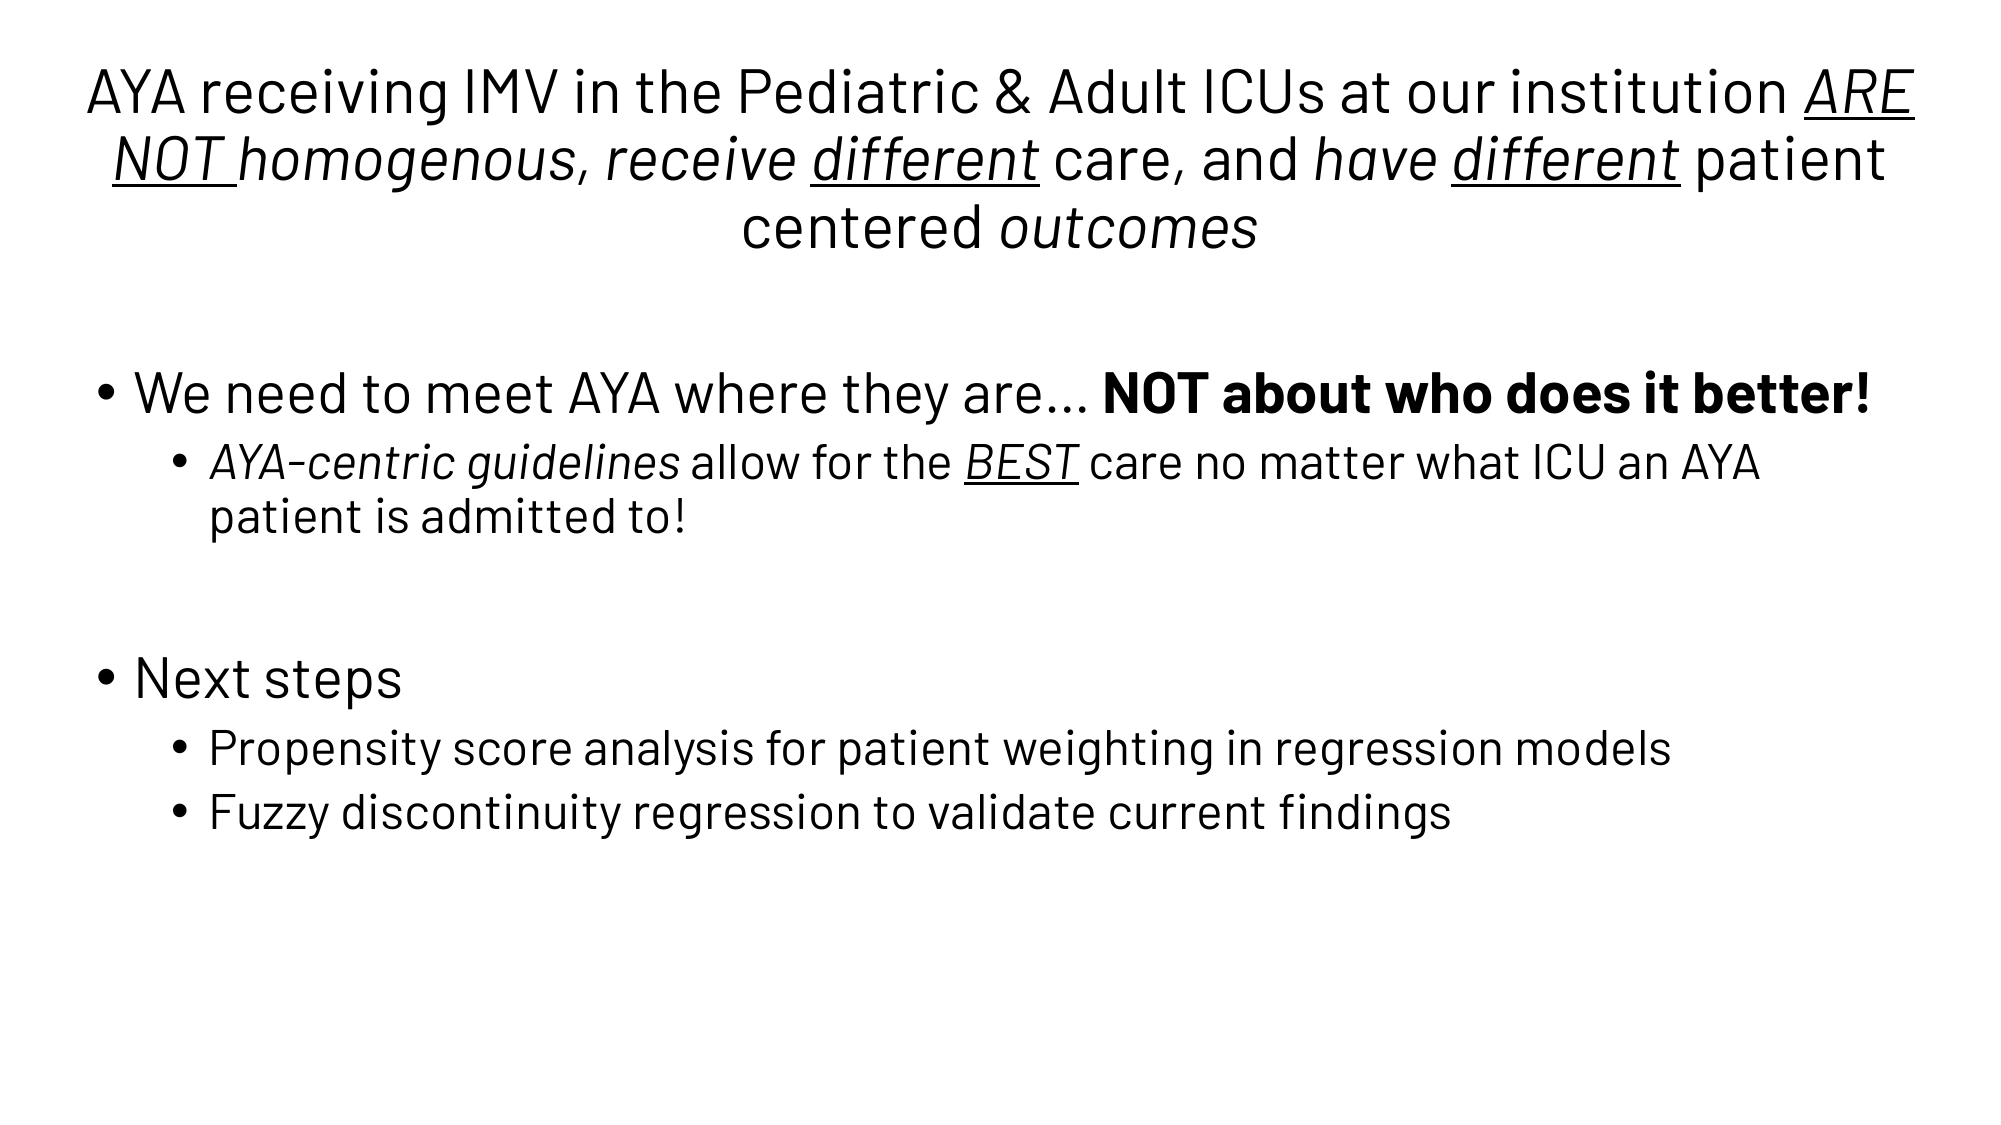

# AYA receiving IMV in the Pediatric & Adult ICUs at our institution ARE NOT homogenous, receive different care, and have different patient centered outcomes
We need to meet AYA where they are… NOT about who does it better!
AYA-centric guidelines allow for the BEST care no matter what ICU an AYA patient is admitted to!

Next steps
Propensity score analysis for patient weighting in regression models
Fuzzy discontinuity regression to validate current findings